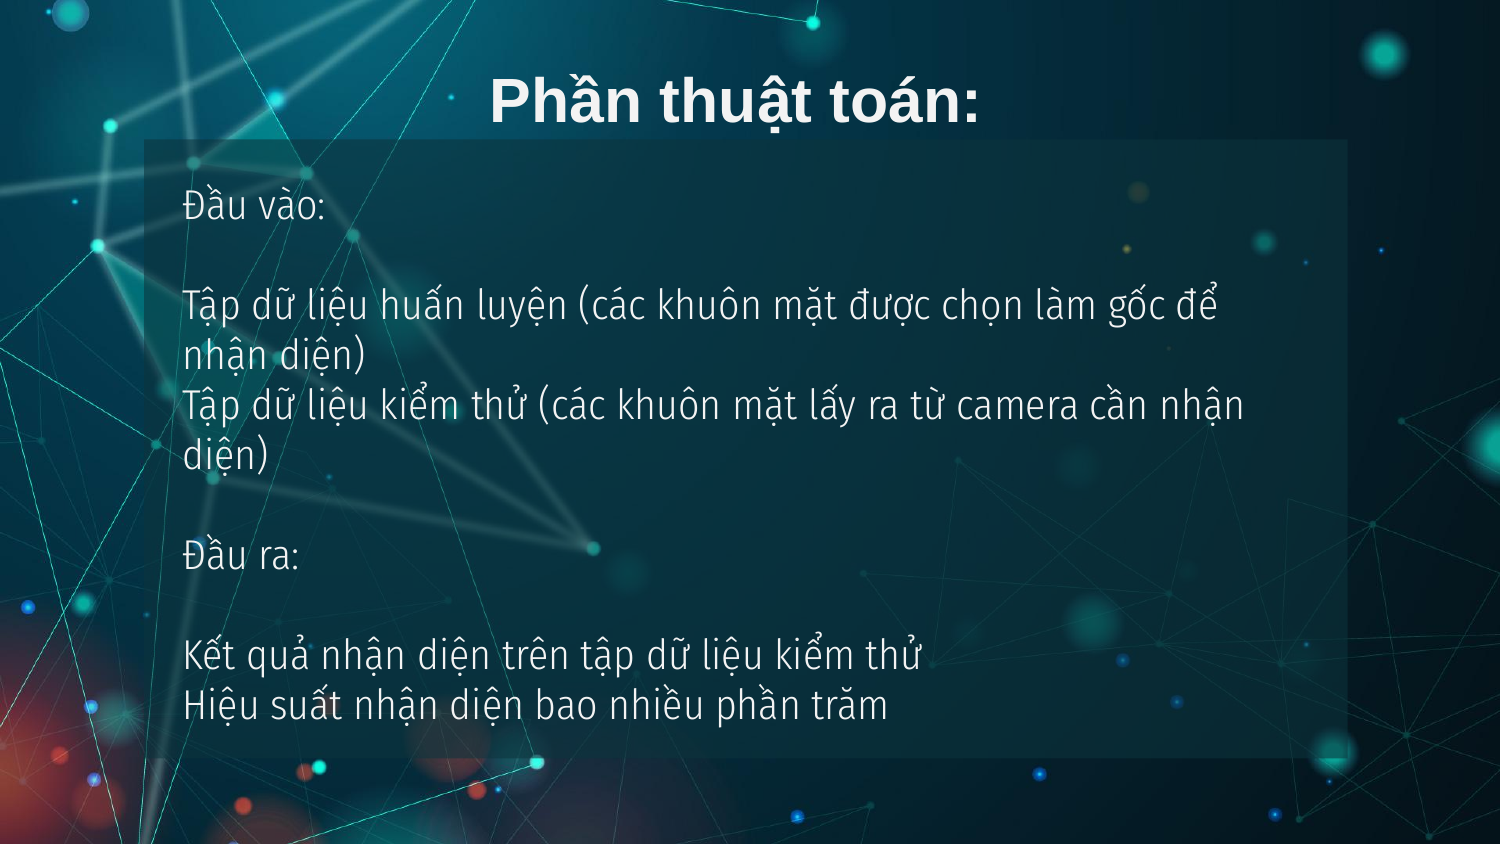

# Phần thuật toán:
Đầu vào:

Tập dữ liệu huấn luyện (các khuôn mặt được chọn làm gốc để nhận diện)
Tập dữ liệu kiểm thử (các khuôn mặt lấy ra từ camera cần nhận diện)

Đầu ra:

Kết quả nhận diện trên tập dữ liệu kiểm thử
Hiệu suất nhận diện bao nhiều phần trăm